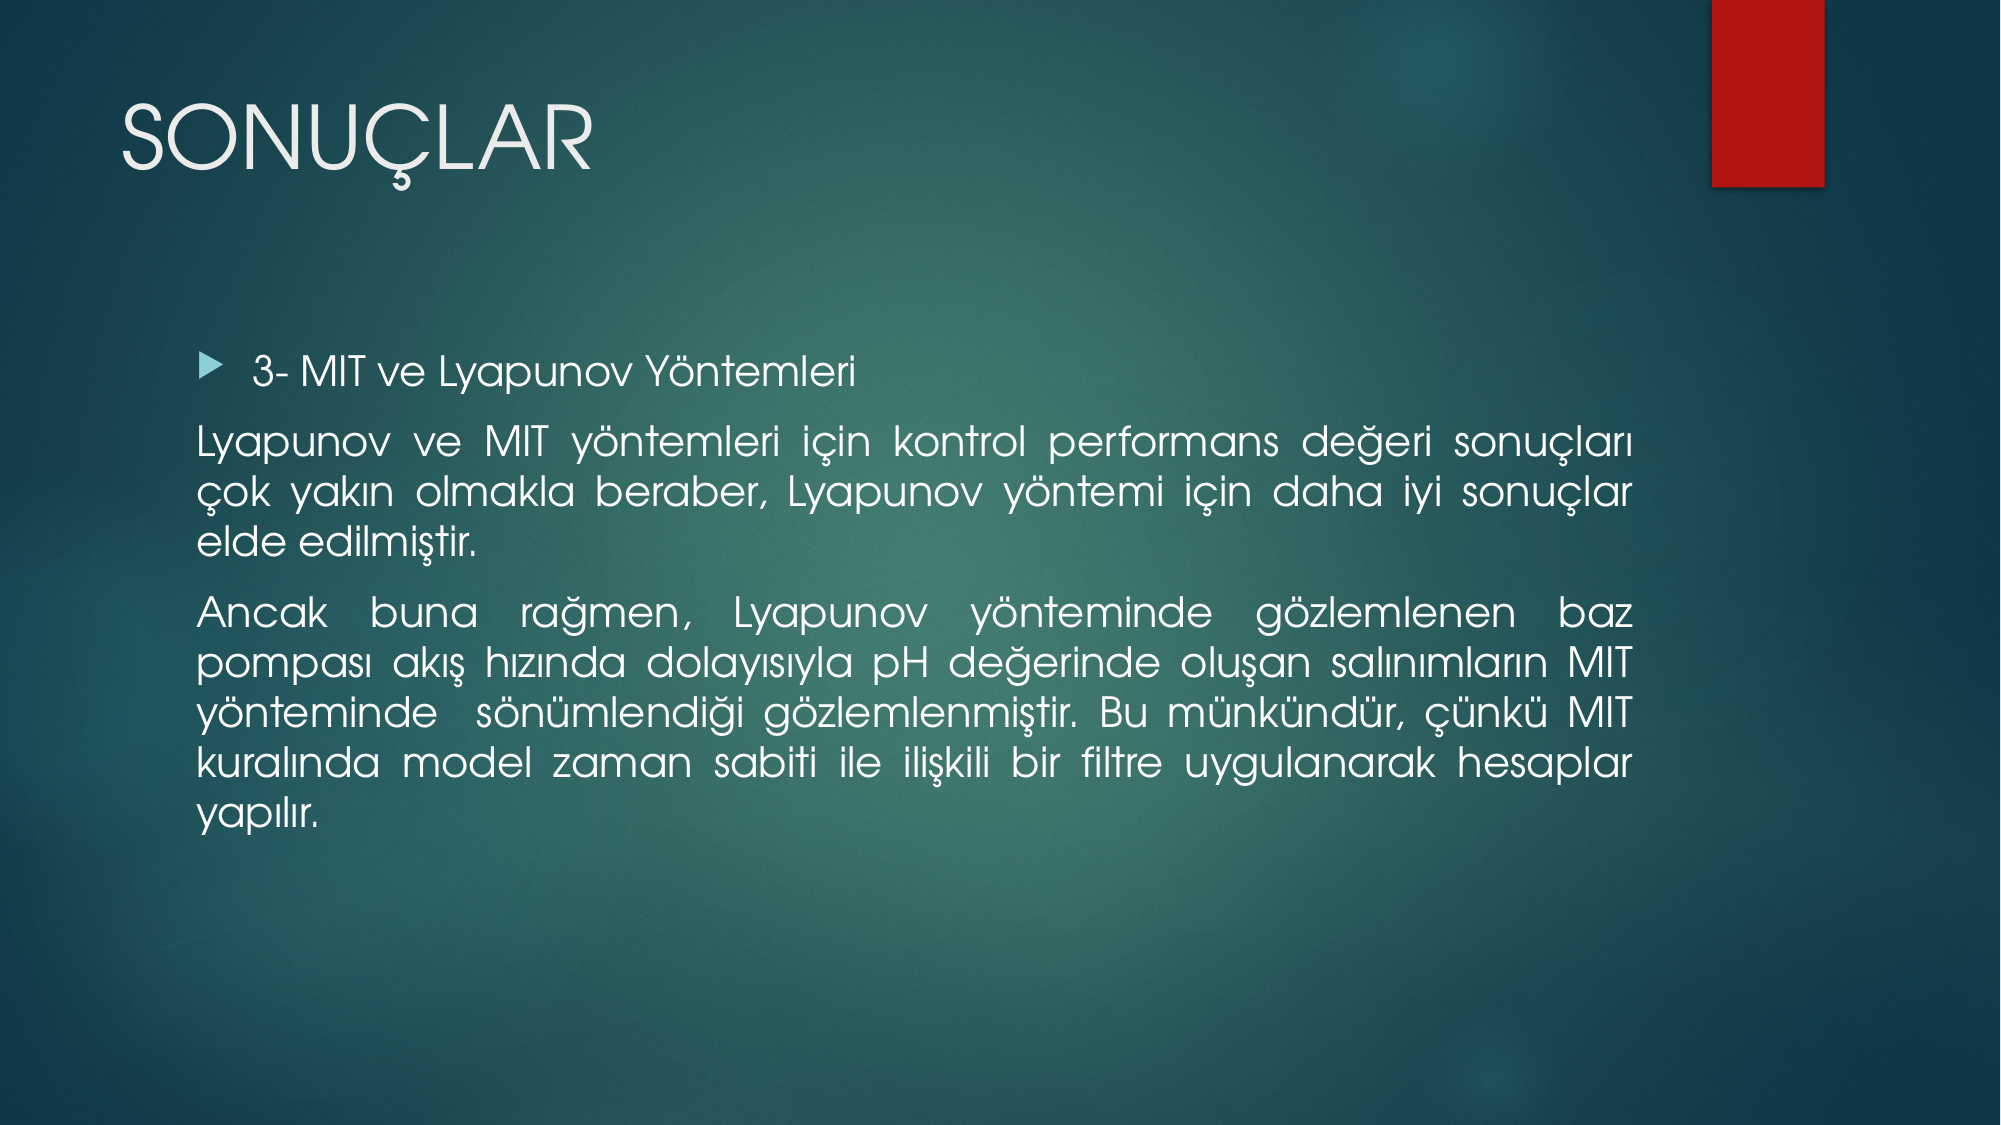

# SONUÇLAR
3- MIT ve Lyapunov Yöntemleri
Lyapunov ve MIT yöntemleri için kontrol performans değeri sonuçları çok yakın olmakla beraber, Lyapunov yöntemi için daha iyi sonuçlar elde edilmiştir.
Ancak buna rağmen, Lyapunov yönteminde gözlemlenen baz pompası akış hızında dolayısıyla pH değerinde oluşan salınımların MIT yönteminde  sönümlendiği gözlemlenmiştir. Bu münkündür, çünkü MIT kuralında model zaman sabiti ile ilişkili bir filtre uygulanarak hesaplar yapılır.